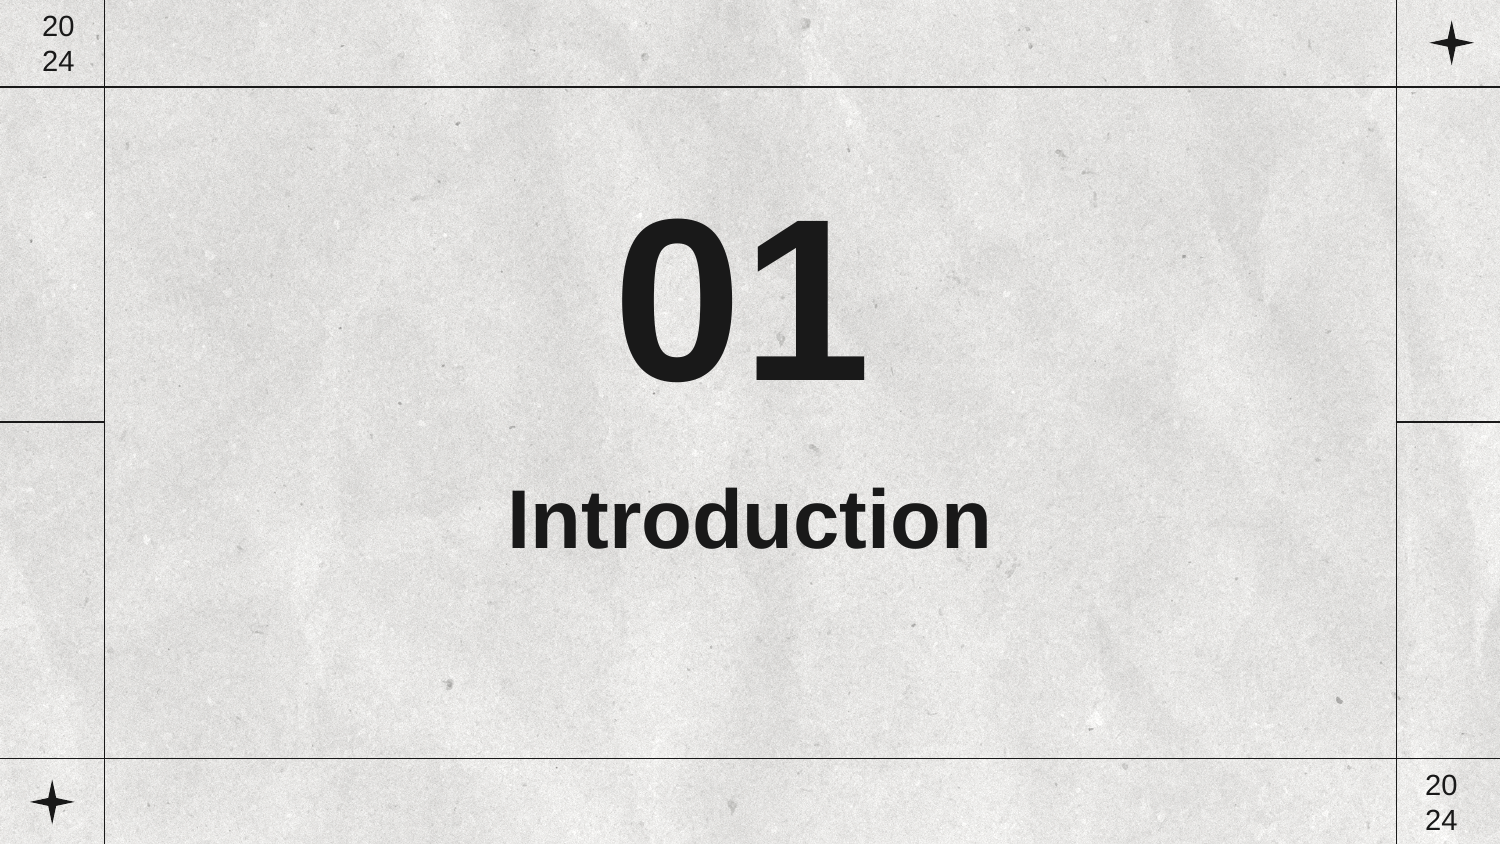

20
24
01
# Introduction
20
24